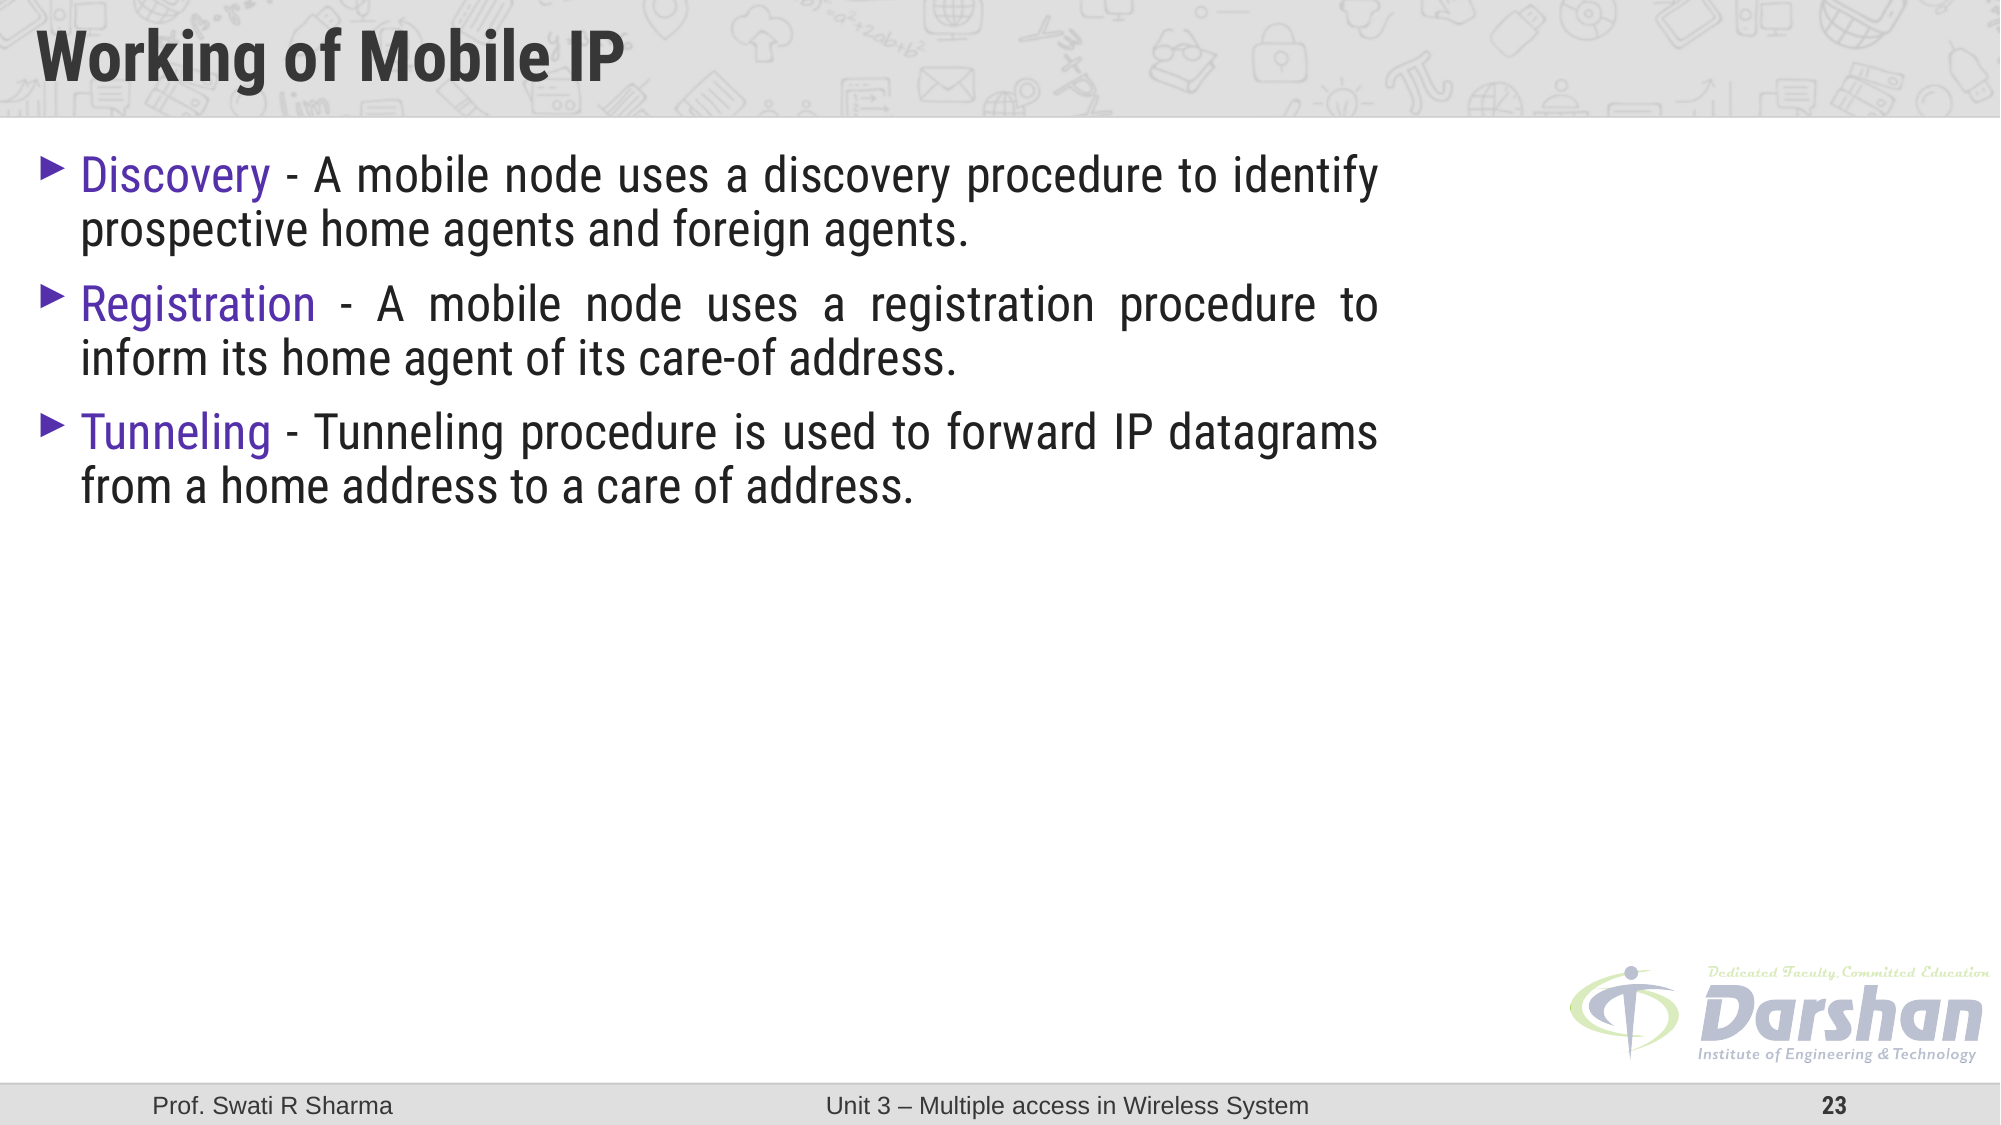

# Working of Mobile IP
Discovery - A mobile node uses a discovery procedure to identify prospective home agents and foreign agents.
Registration - A mobile node uses a registration procedure to inform its home agent of its care-of address.
Tunneling - Tunneling procedure is used to forward IP datagrams from a home address to a care of address.